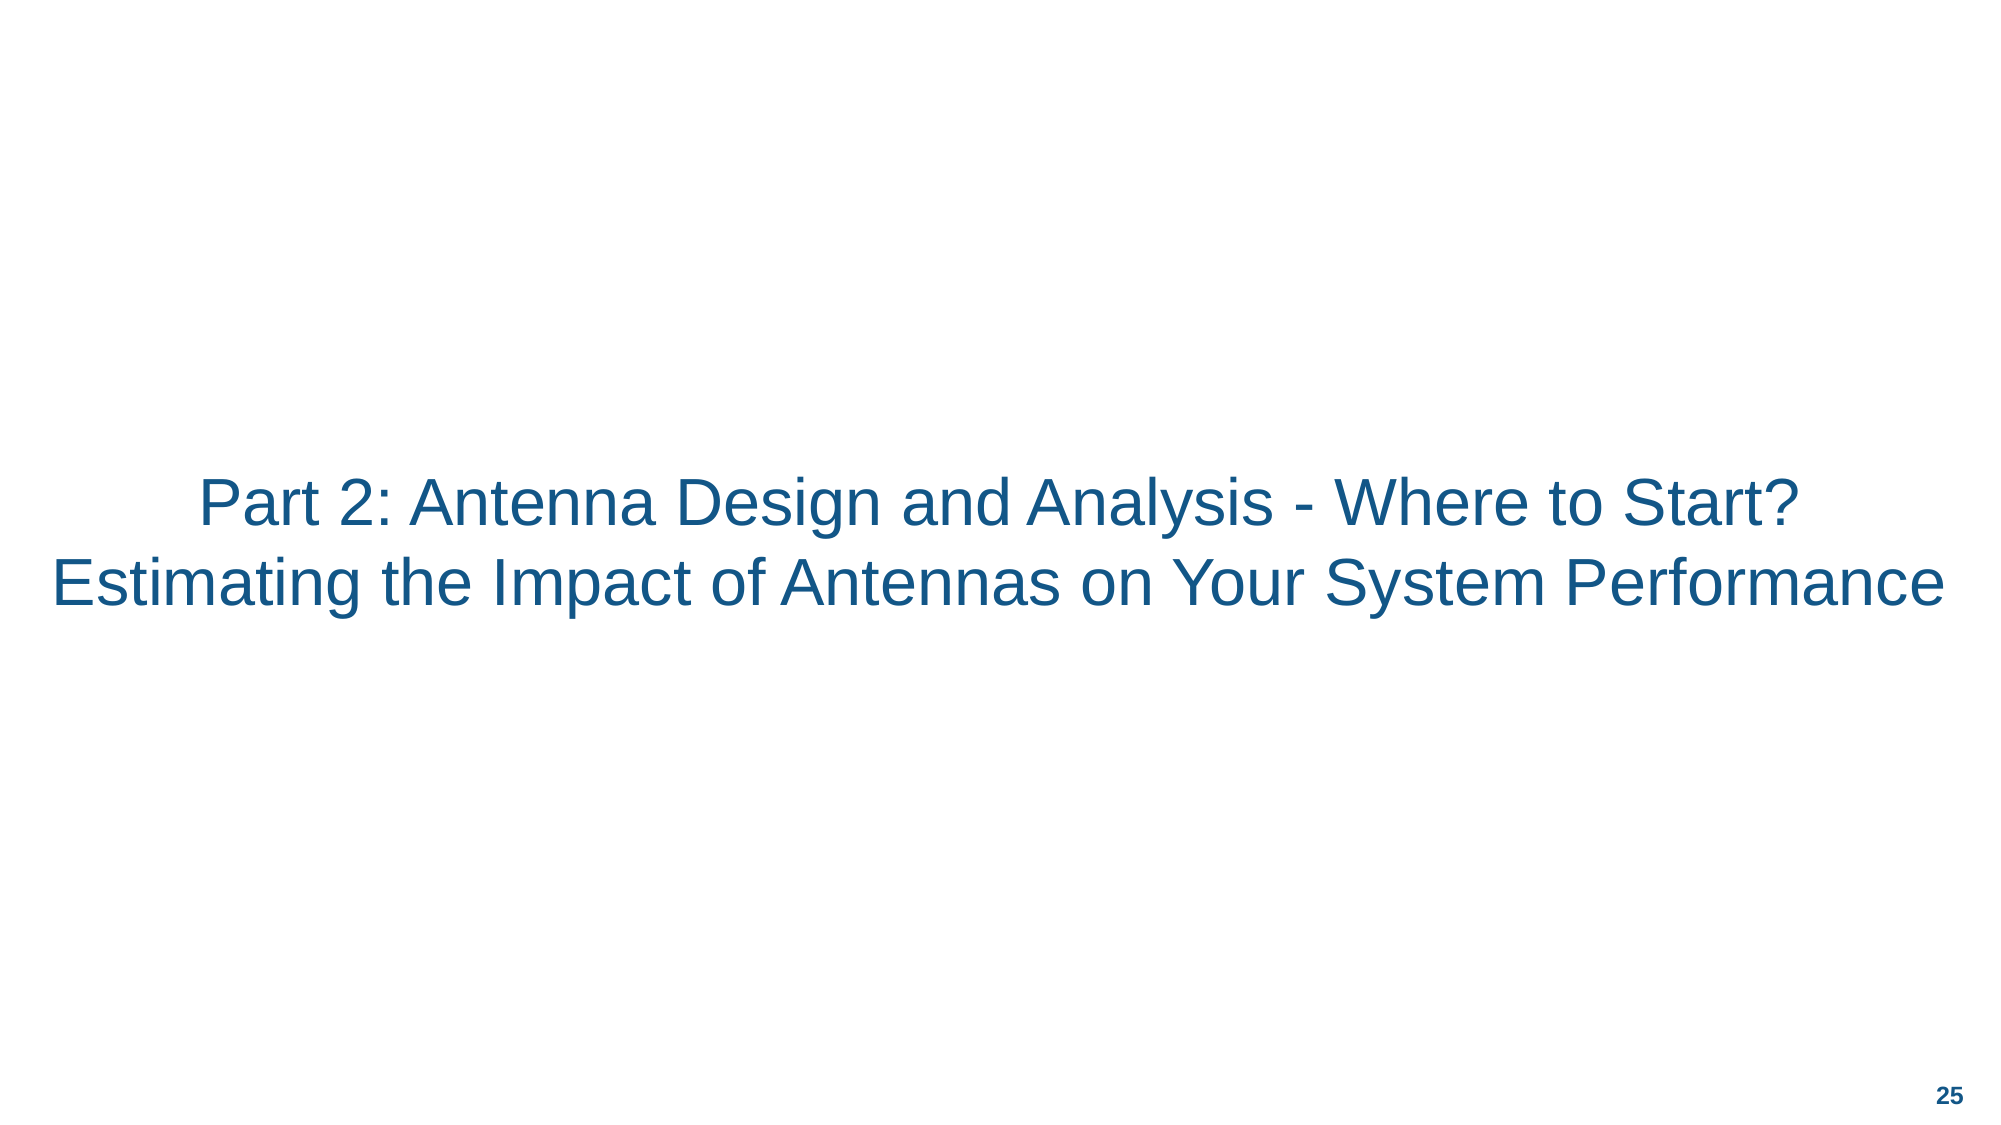

# Part 2: Antenna Design and Analysis - Where to Start? Estimating the Impact of Antennas on Your System Performance